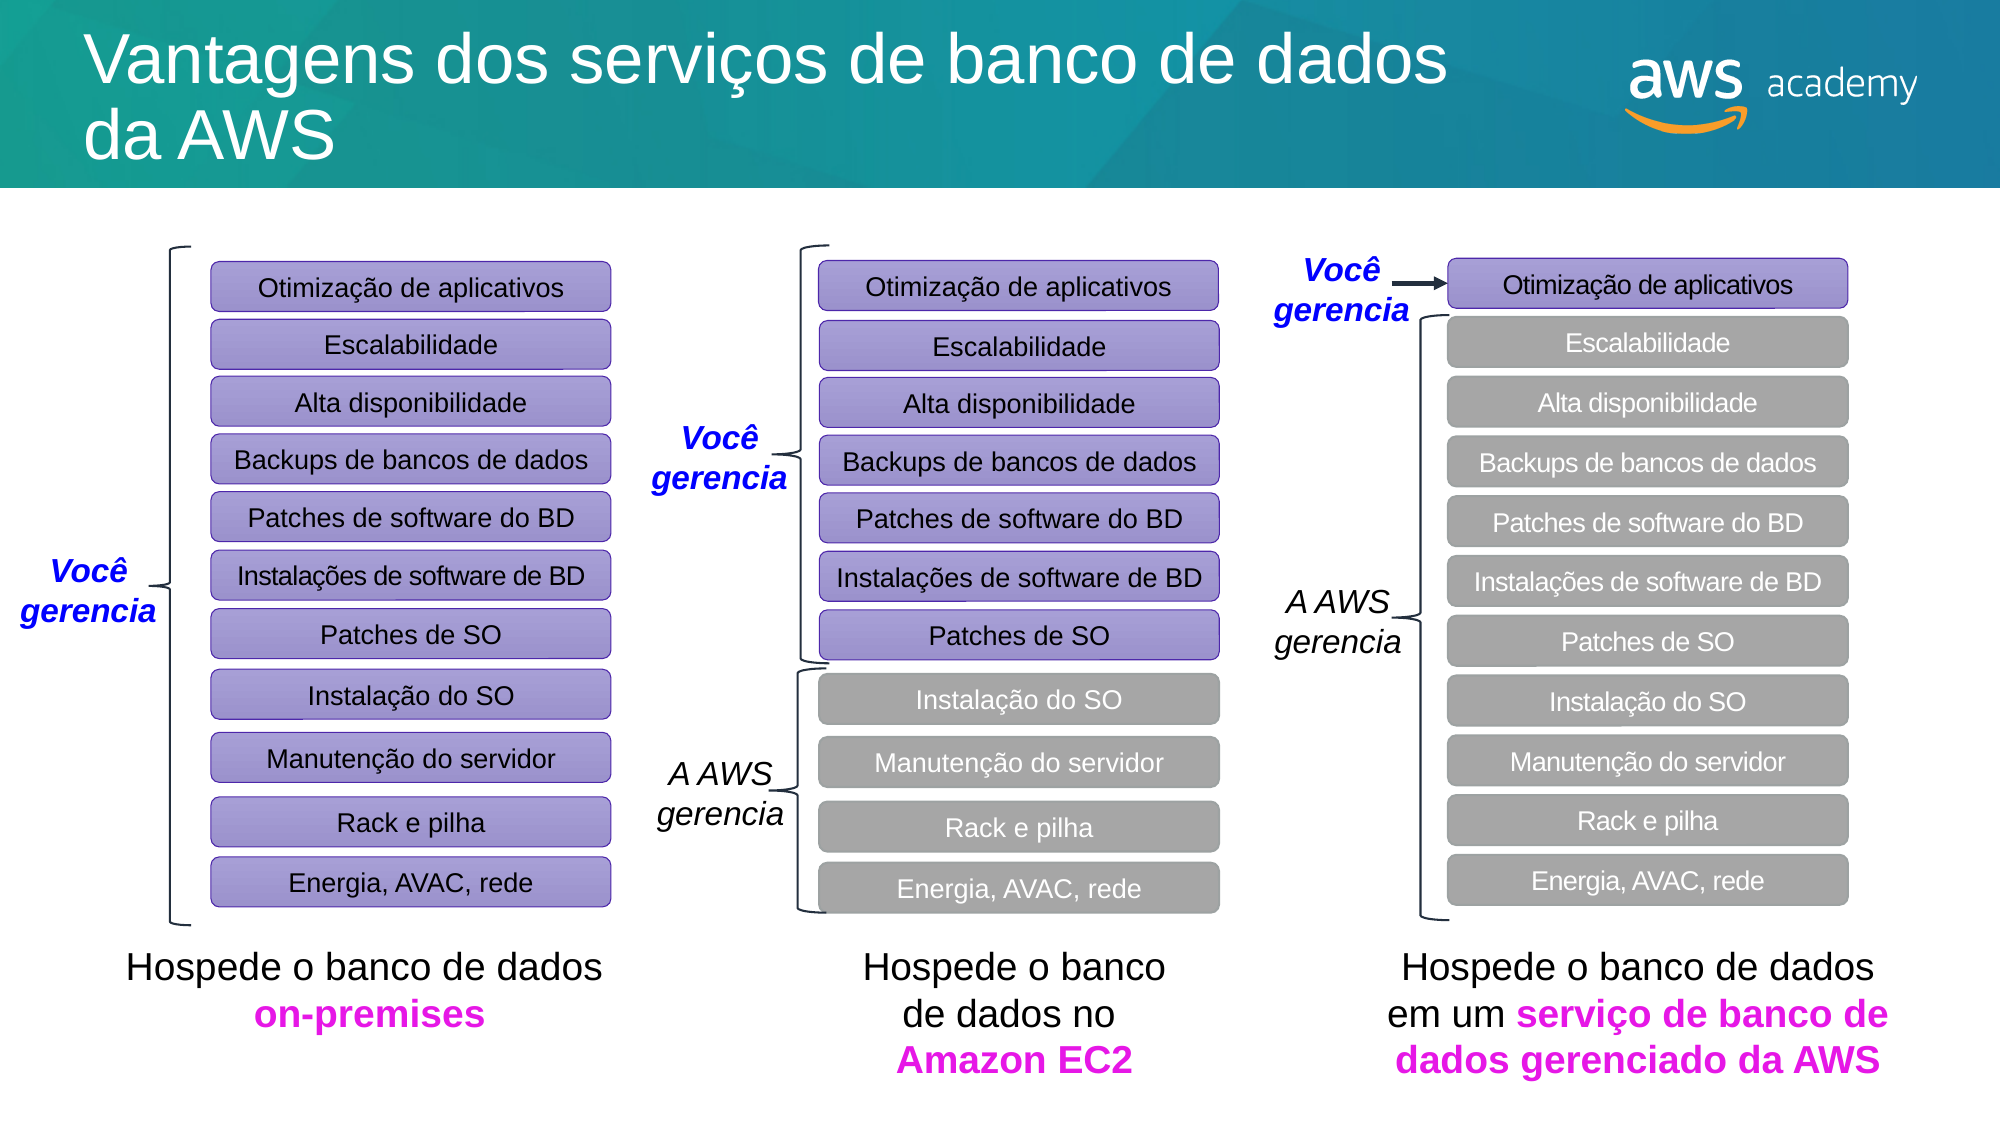

# Vantagens dos serviços de banco de dados da AWS
Você gerencia
Otimização de aplicativos

Escalabilidade
Alta disponibilidade
Backups de bancos de dados
Patches de software do BD
Instalações de software de BD
Patches de SO
Instalação do SO
Manutenção do servidor
Rack e pilha
Energia, AVAC, rede
A AWS gerencia
Hospede o banco de dados em um serviço de banco de dados gerenciado da AWS

Otimização de aplicativos
Escalabilidade
Alta disponibilidade
Backups de bancos de dados
Patches de software do BD
Instalações de software de BD
Patches de SO
Você gerencia

Instalação do SO
Manutenção do servidor
Rack e pilha
Energia, AVAC, rede
Hospede o banco de dados no
Amazon EC2
A AWS gerencia

Otimização de aplicativos
Escalabilidade
Alta disponibilidade
Backups de bancos de dados
Patches de software do BD
Você gerencia
Instalações de software de BD
Patches de SO
Instalação do SO
Manutenção do servidor
Rack e pilha
Energia, AVAC, rede
Hospede o banco de dados
on-premises